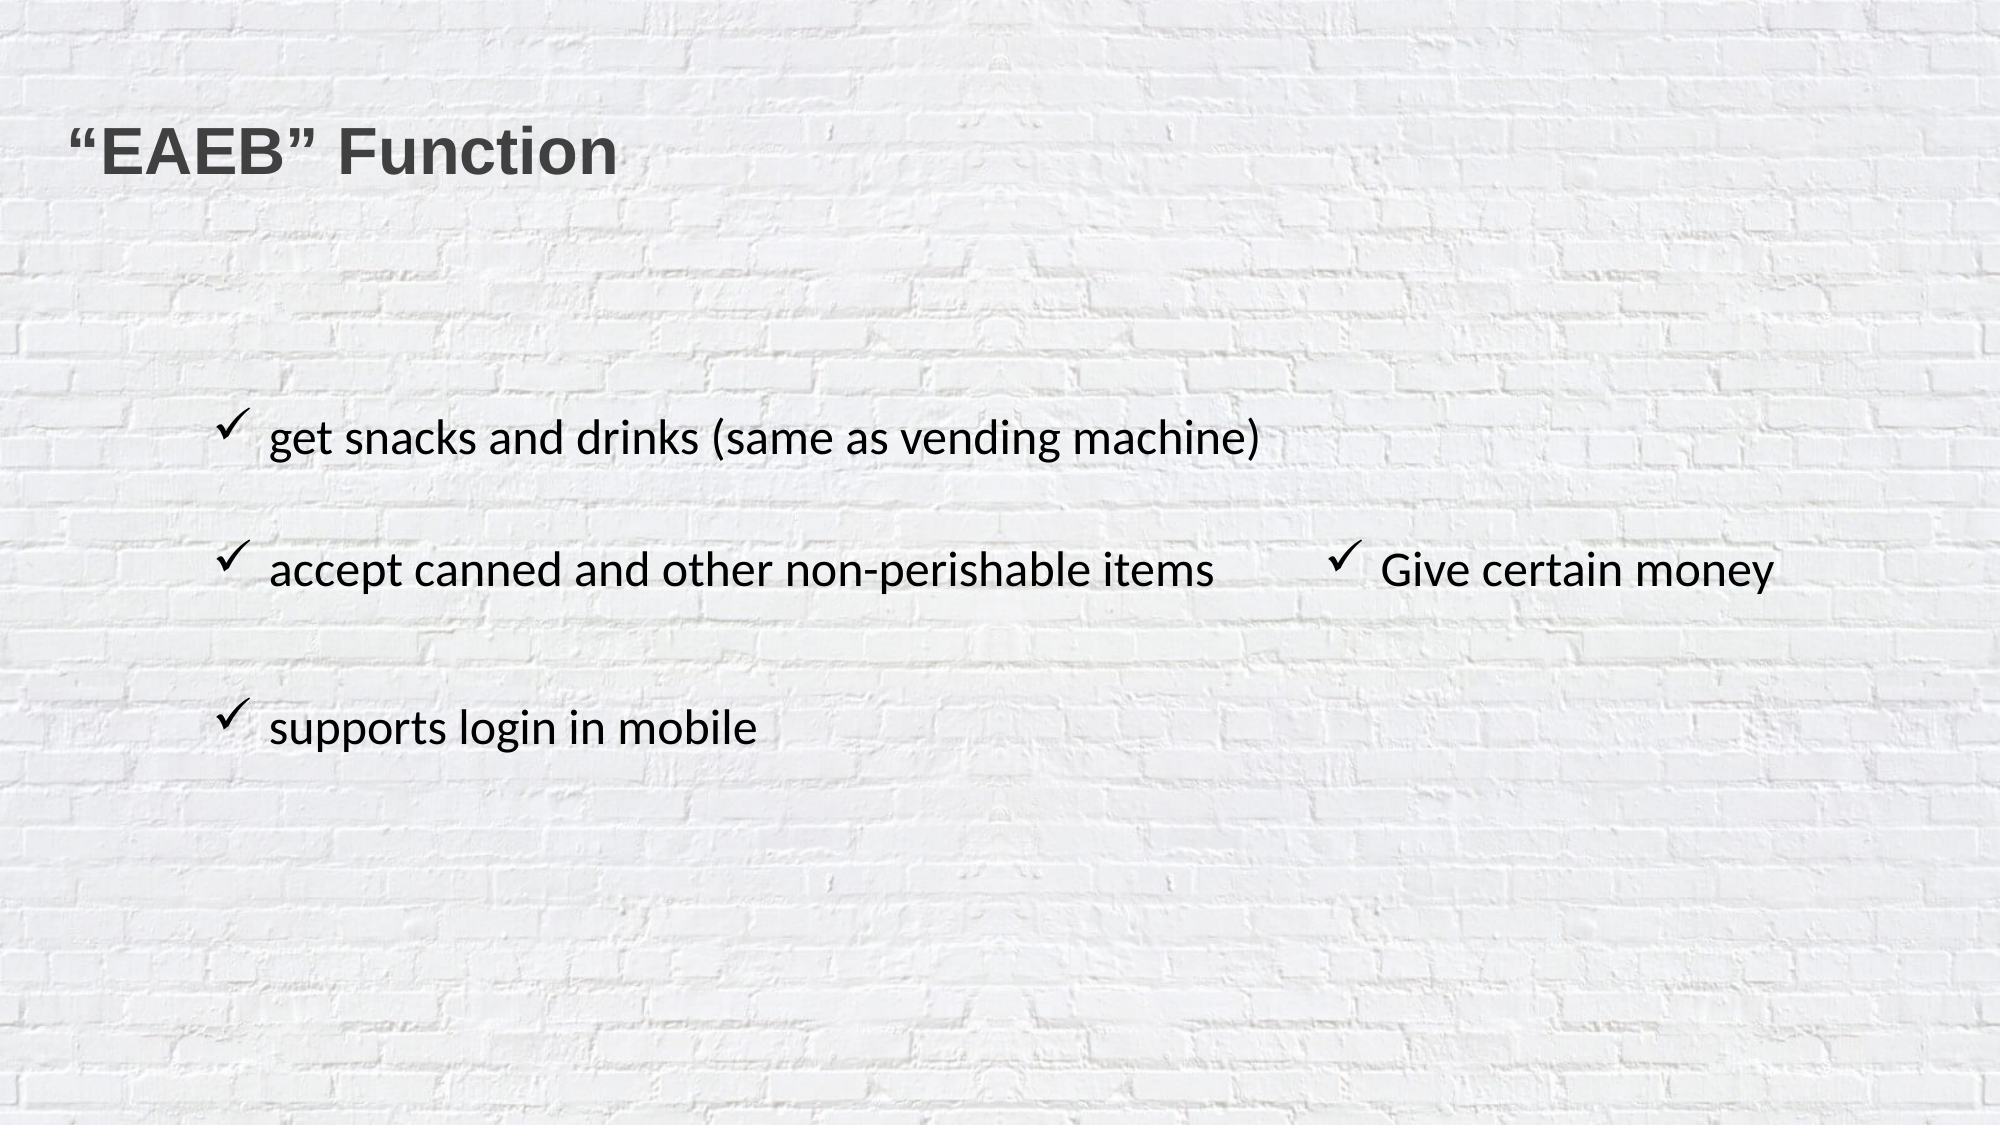

“EAEB” Function

get snacks and drinks (same as vending machine)
accept canned and other non-perishable items
Give certain money
supports login in mobile